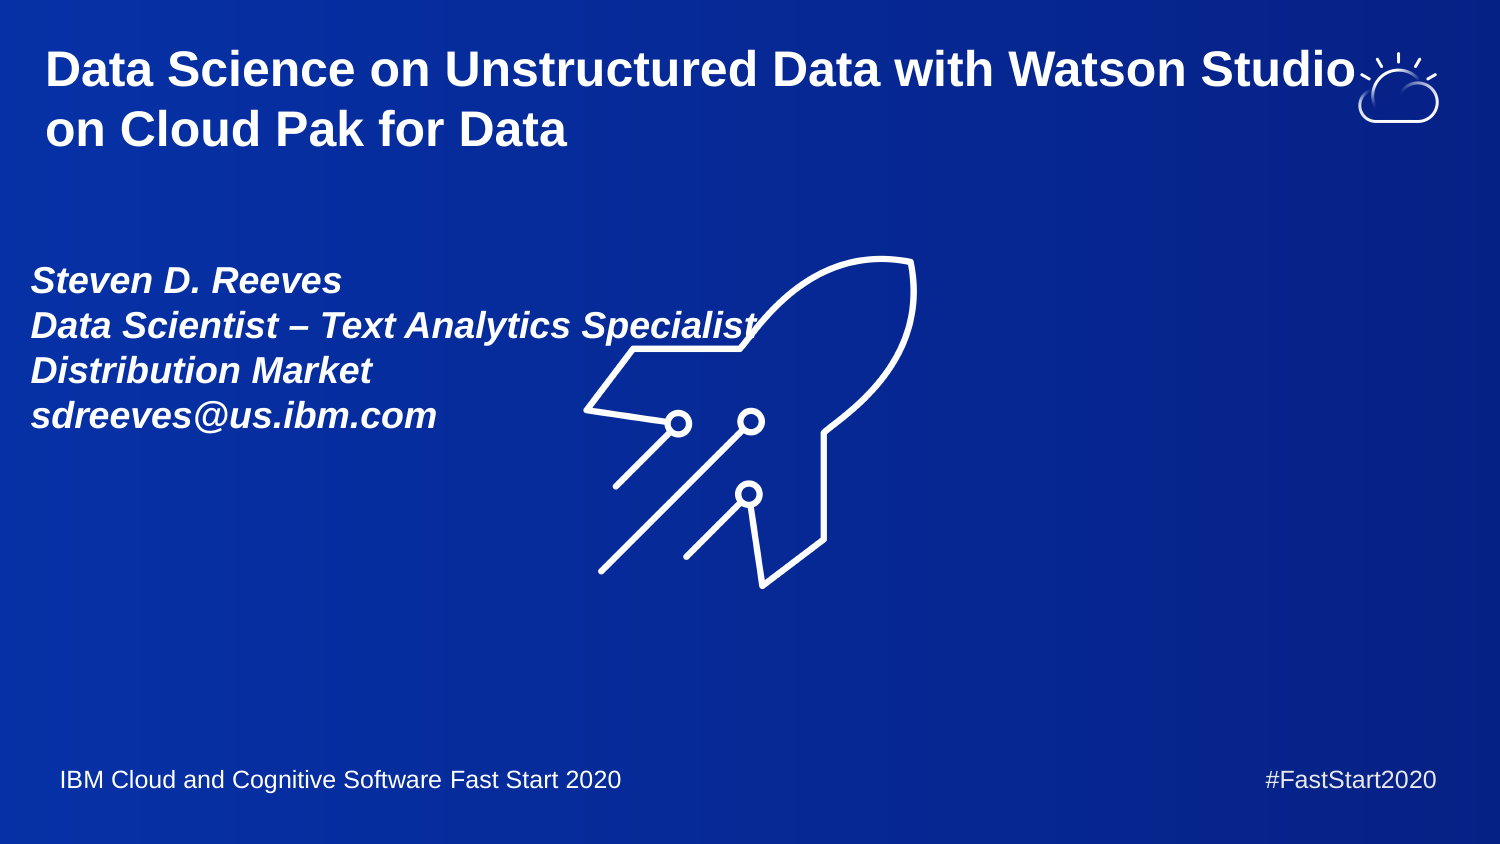

Data Science on Unstructured Data with Watson Studio on Cloud Pak for Data
Steven D. Reeves
Data Scientist – Text Analytics Specialist
Distribution Market
sdreeves@us.ibm.com